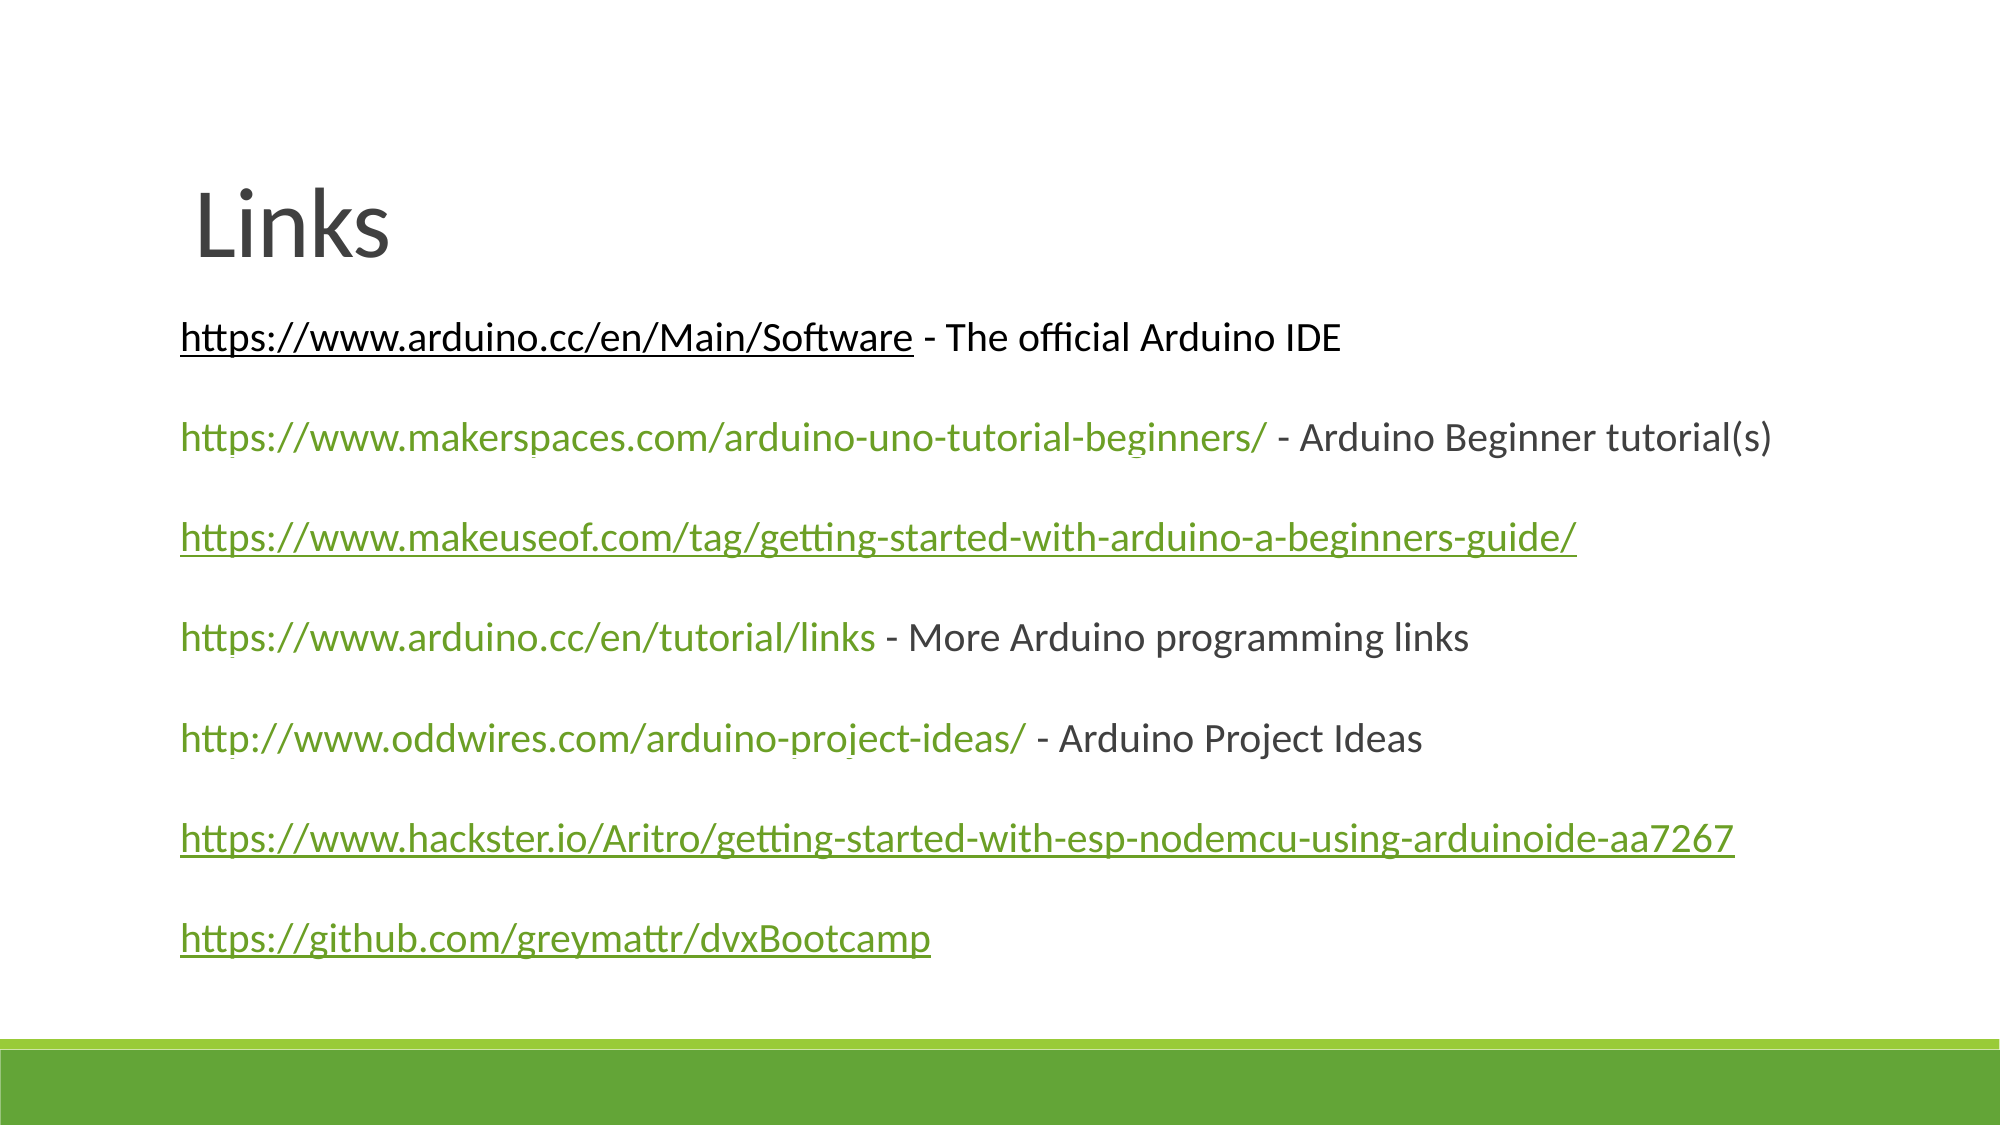

Links
https://www.arduino.cc/en/Main/Software - The official Arduino IDE

https://www.makerspaces.com/arduino-uno-tutorial-beginners/ - Arduino Beginner tutorial(s)

https://www.makeuseof.com/tag/getting-started-with-arduino-a-beginners-guide/

https://www.arduino.cc/en/tutorial/links - More Arduino programming links

http://www.oddwires.com/arduino-project-ideas/ - Arduino Project Ideas

https://www.hackster.io/Aritro/getting-started-with-esp-nodemcu-using-arduinoide-aa7267

https://github.com/greymattr/dvxBootcamp